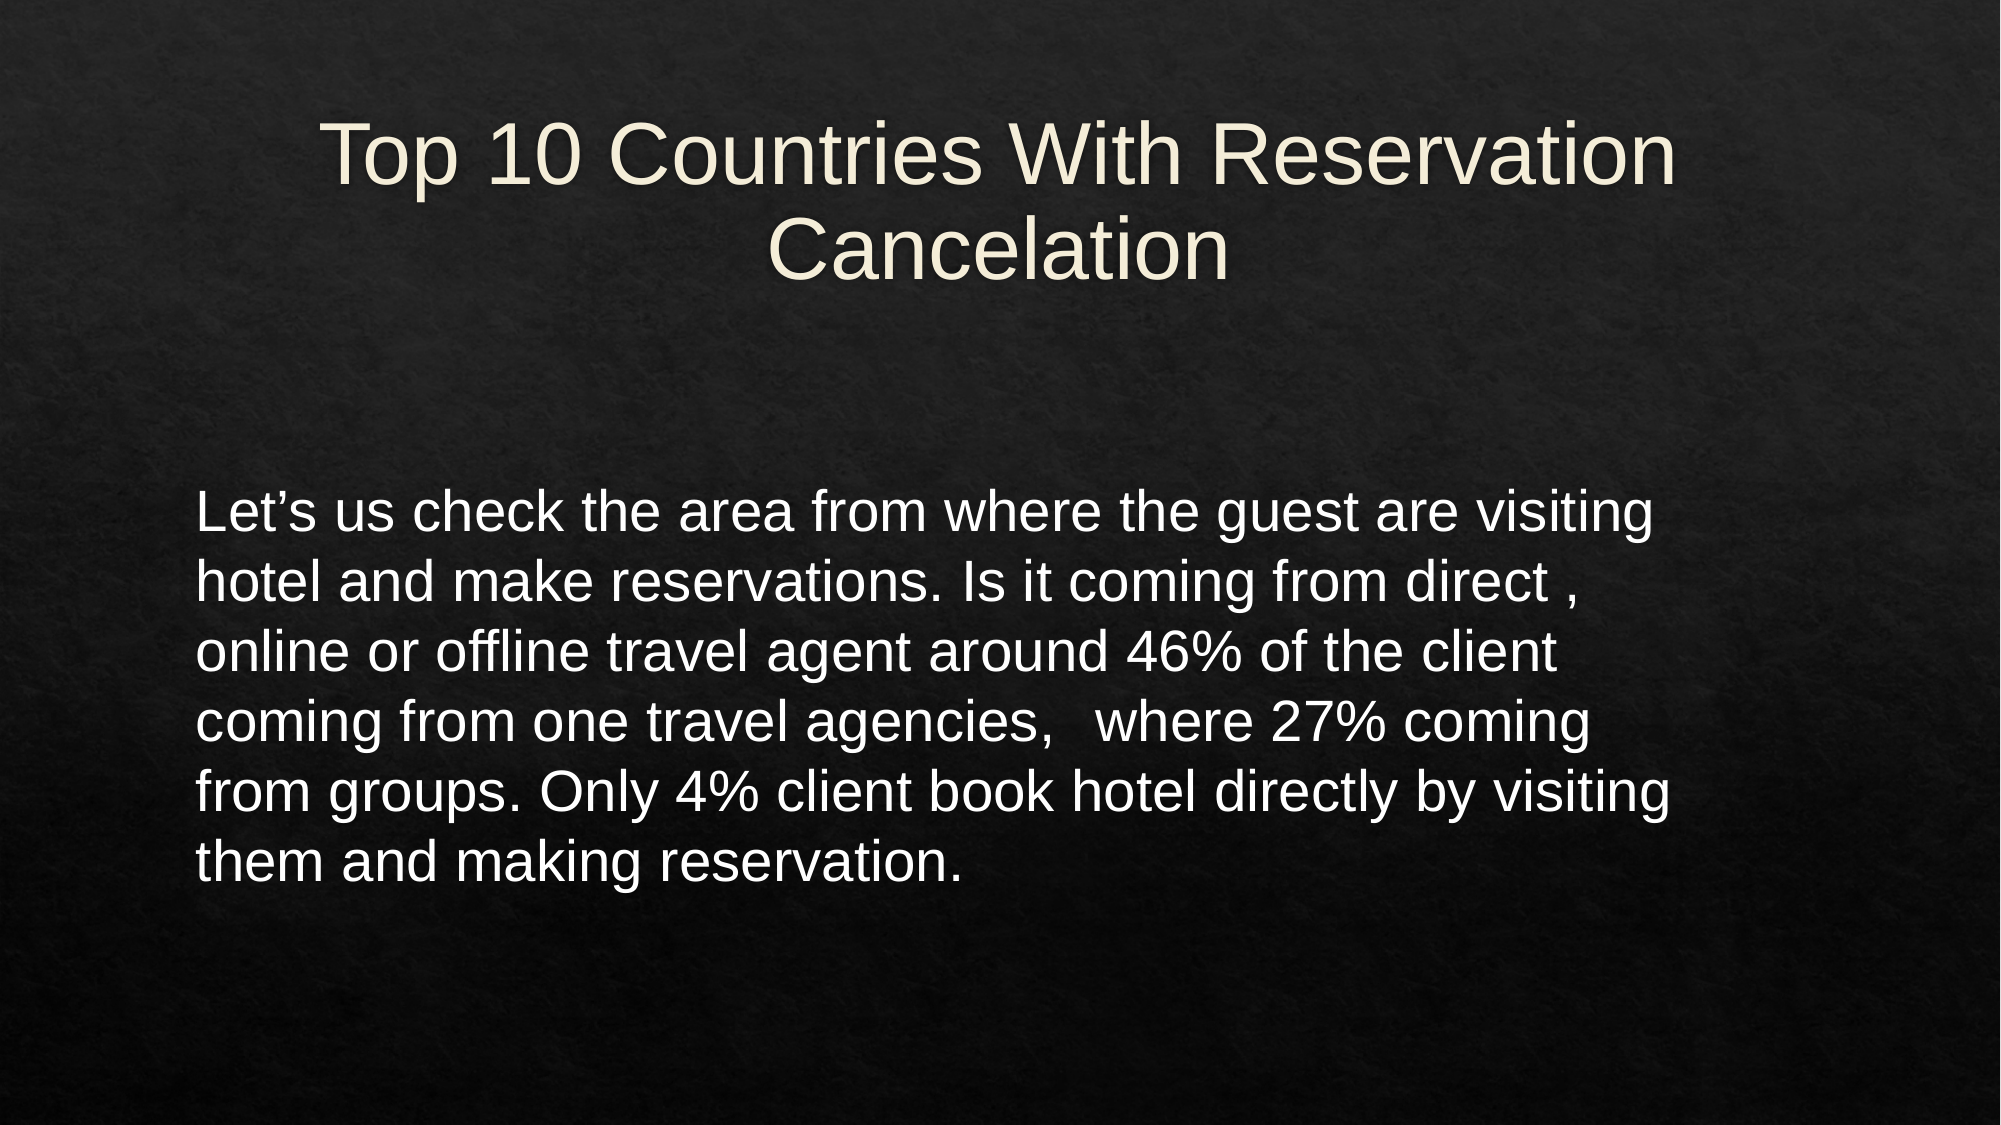

# Top 10 Countries With Reservation Cancelation
Let’s us check the area from where the guest are visiting hotel and make reservations. Is it coming from direct , online or offline travel agent around 46% of the client coming from one travel agencies, 	where 27% coming from groups. Only 4% client book hotel directly by visiting them and making reservation.